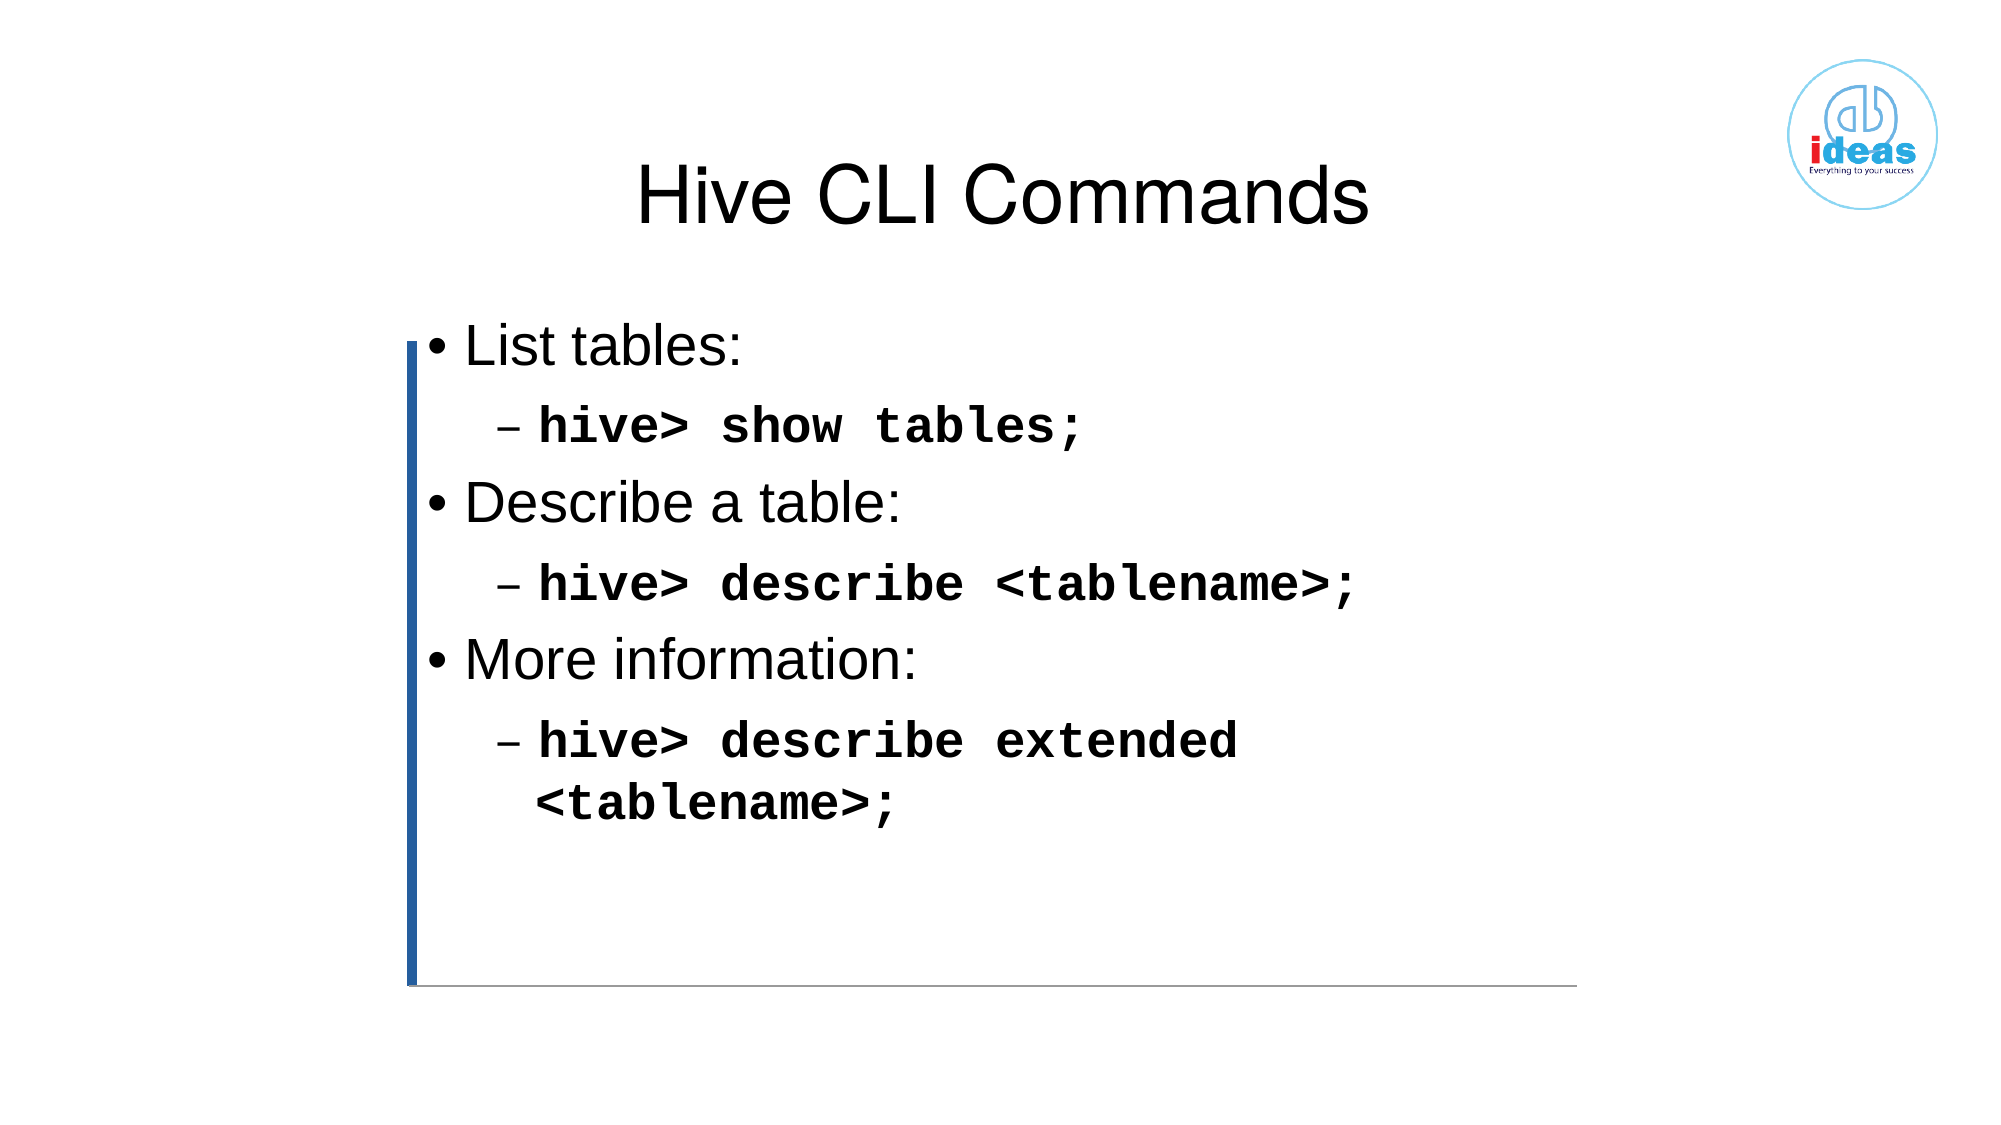

Hive CLI Commands
• List tables:
– hive> show tables;
• Describe a table:
– hive> describe <tablename>;
• More information:
– hive> describe extended
<tablename>;